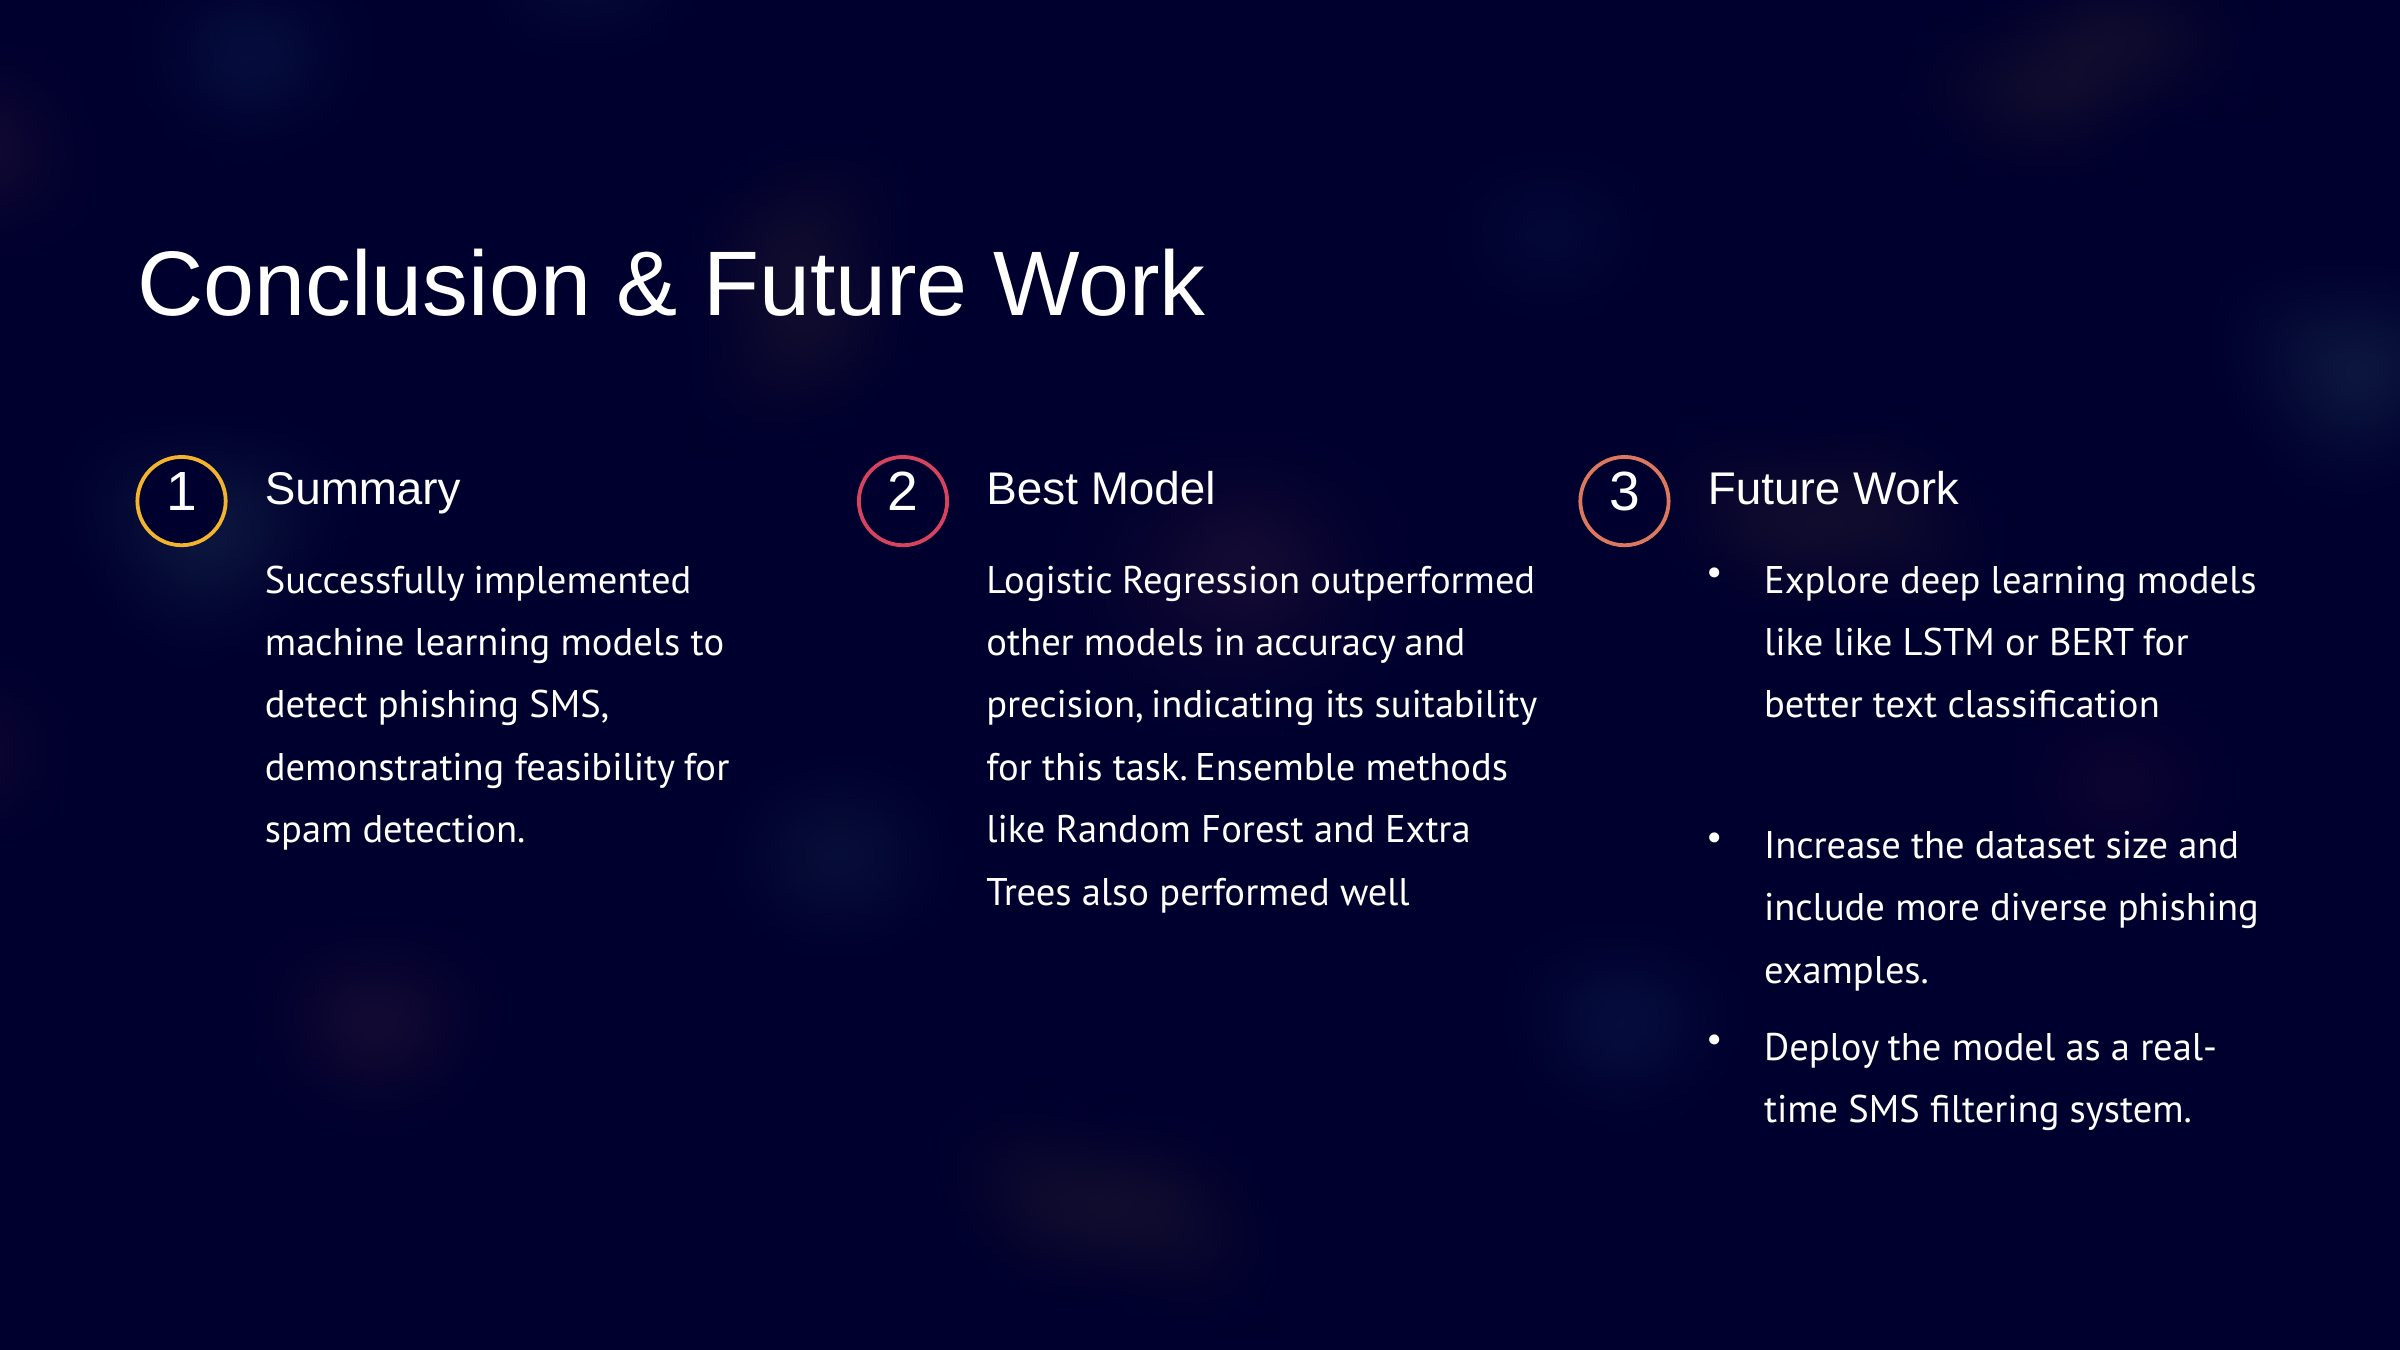

Conclusion & Future Work

Summary

Best Model

Future Work
1
2
3
Successfully implemented machine learning models to detect phishing SMS, demonstrating feasibility for spam detection.
Logistic Regression outperformed other models in accuracy and precision, indicating its suitability for this task. Ensemble methods like Random Forest and Extra Trees also performed well
Explore deep learning models like like LSTM or BERT for better text classification
Increase the dataset size and include more diverse phishing examples.
Deploy the model as a real-time SMS filtering system.